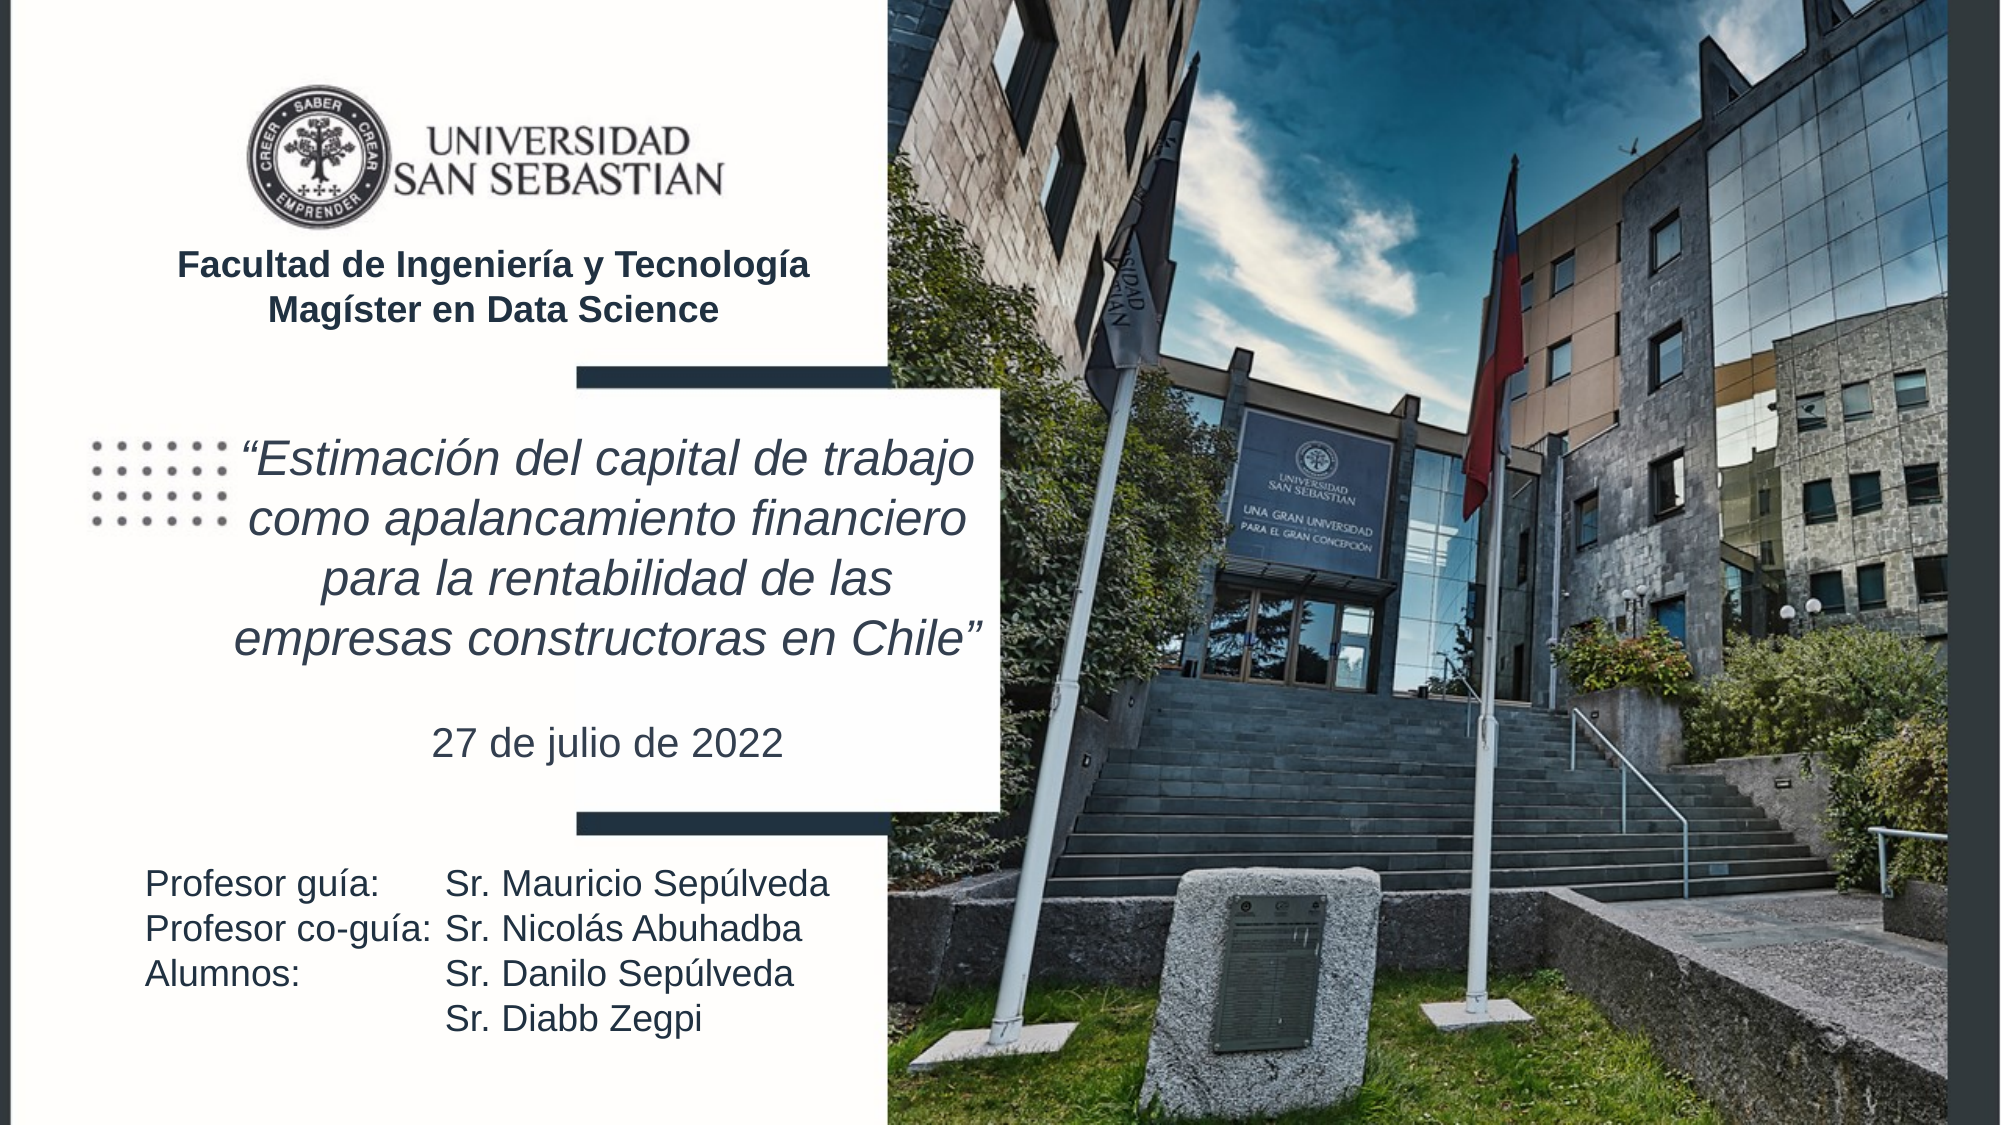

Facultad de Ingeniería y Tecnología
Magíster en Data Science
“Estimación del capital de trabajo como apalancamiento financiero para la rentabilidad de las empresas constructoras en Chile”

27 de julio de 2022
Profesor guía: 	Sr. Mauricio Sepúlveda
Profesor co-guía: 	Sr. Nicolás Abuhadba
Alumnos: 	Sr. Danilo Sepúlveda
		Sr. Diabb Zegpi